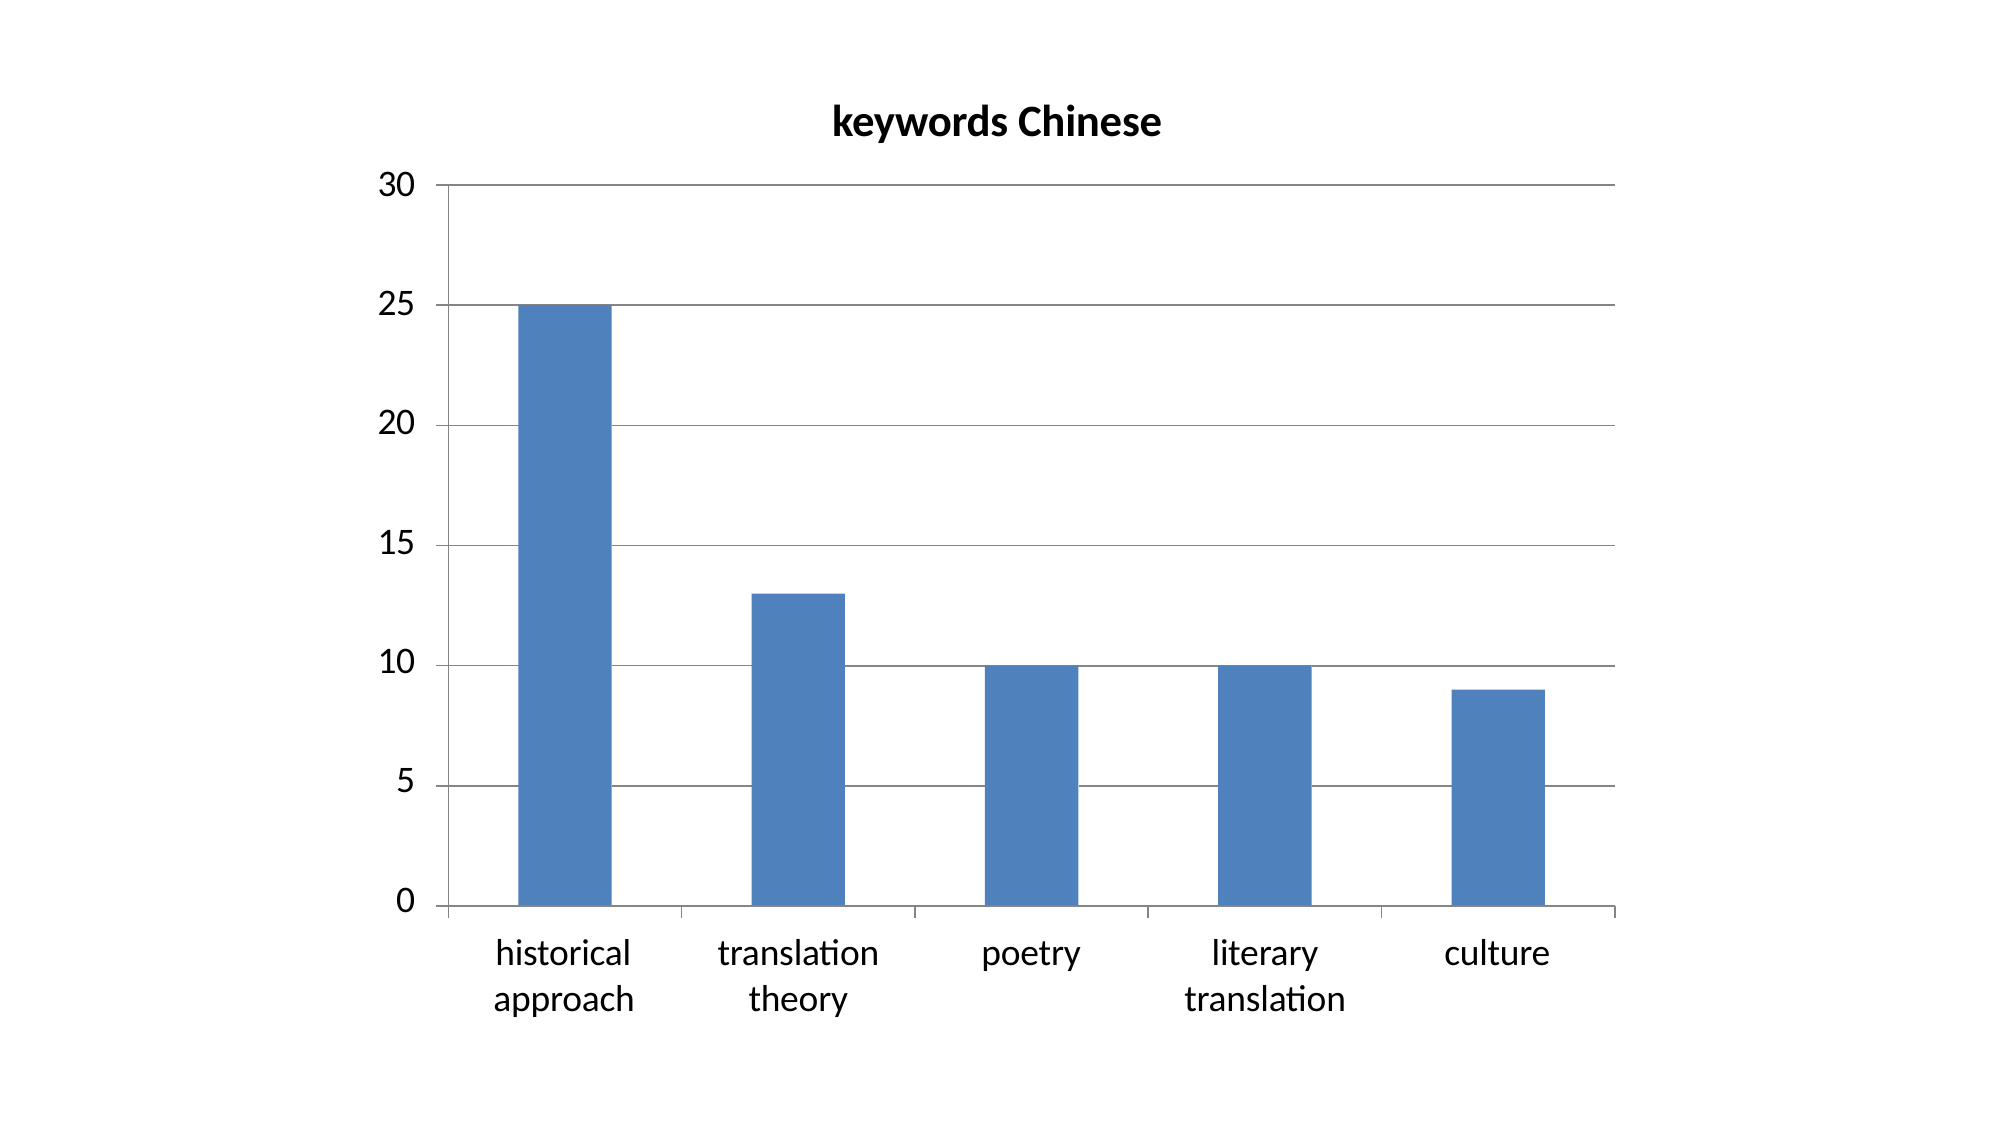

# keywords Chinese
30

25

20

15

10

5

0

historical
approach
translation
theory
poetry
literary
translation
culture